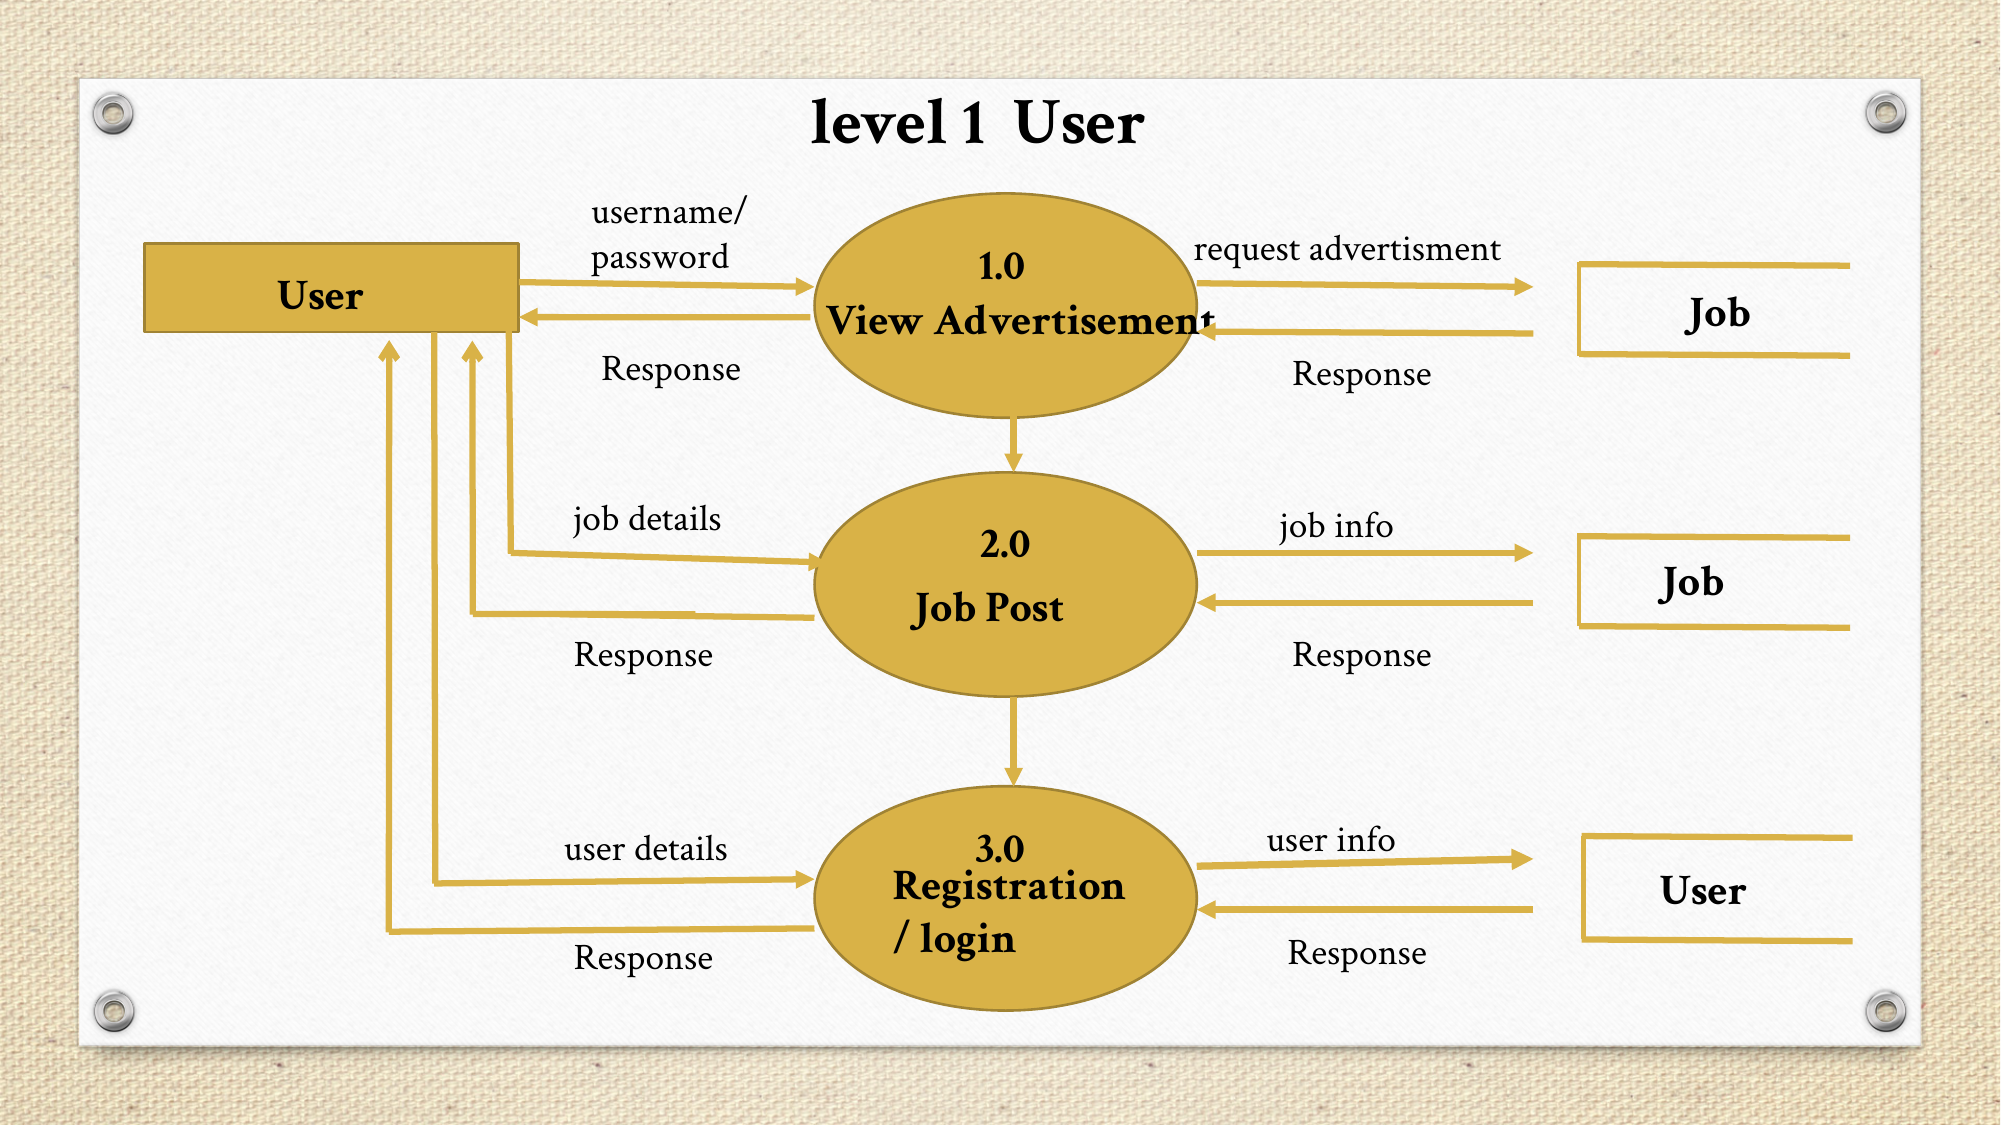

level 1  User
username/
password

request advertisment
1.0

User
 Job
View Advertisement
Response
Response

job details
job info
2.0
         Job
        Job Post
Response
Response

user info
3.0
user details
Registration
/ login
    User
Response
Response